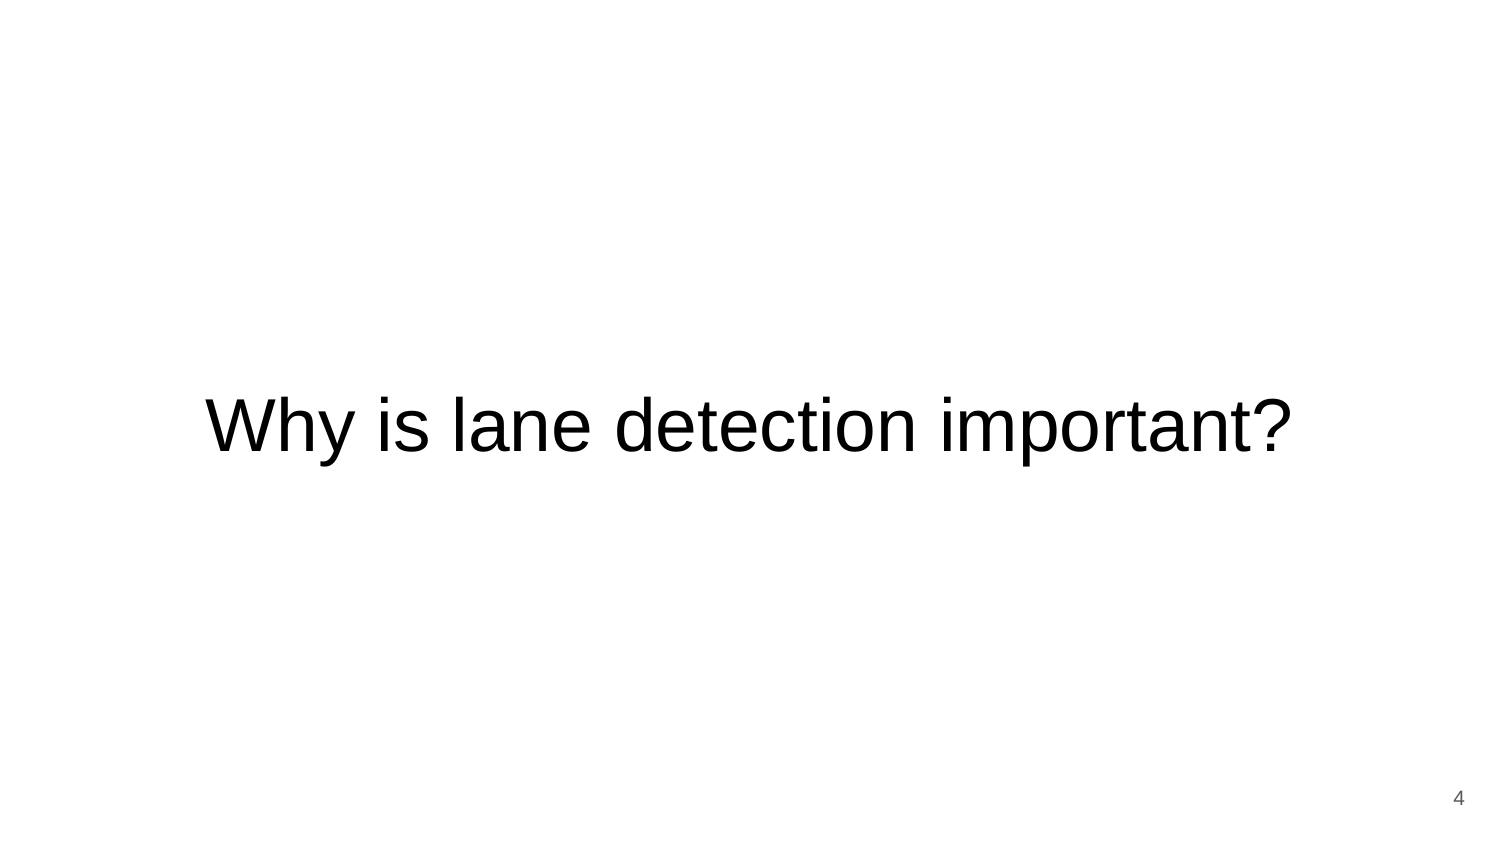

# Why is lane detection important?
4